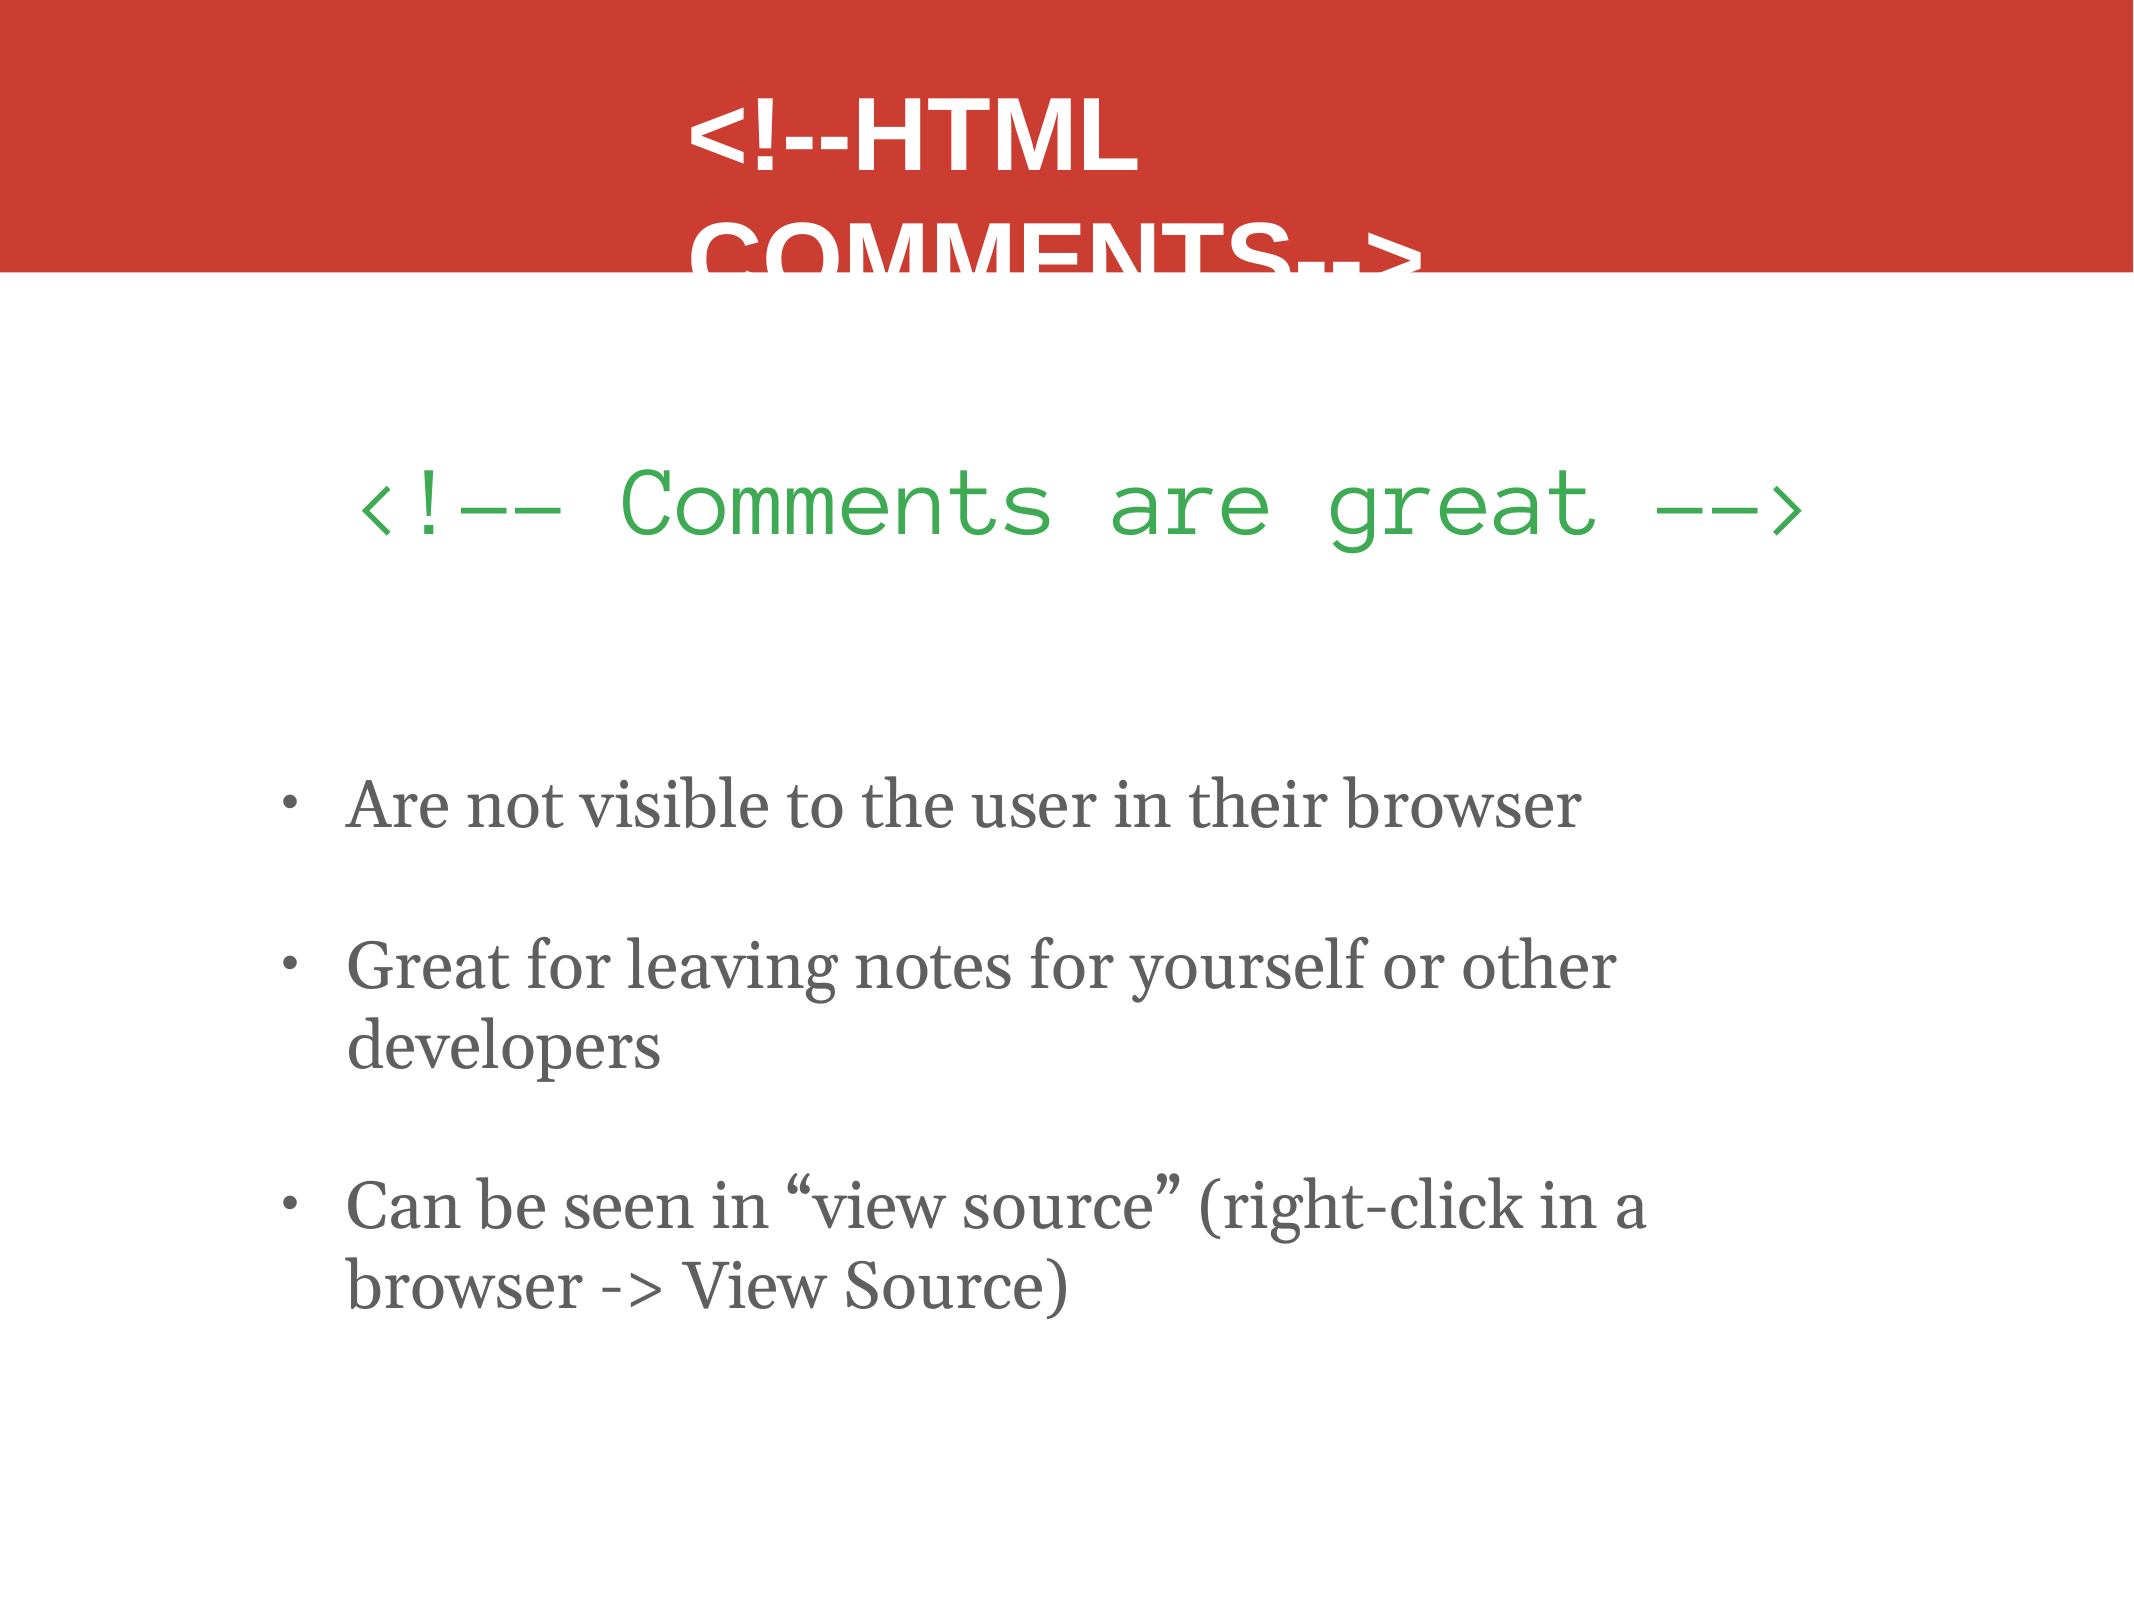

# <!--HTML COMMENTS-->

<!-- Comments are great -->

Are not visible to the user in their browser

Great for leaving notes for yourself or other developers

Can be seen in “view source” (right-click in a browser -> View Source)